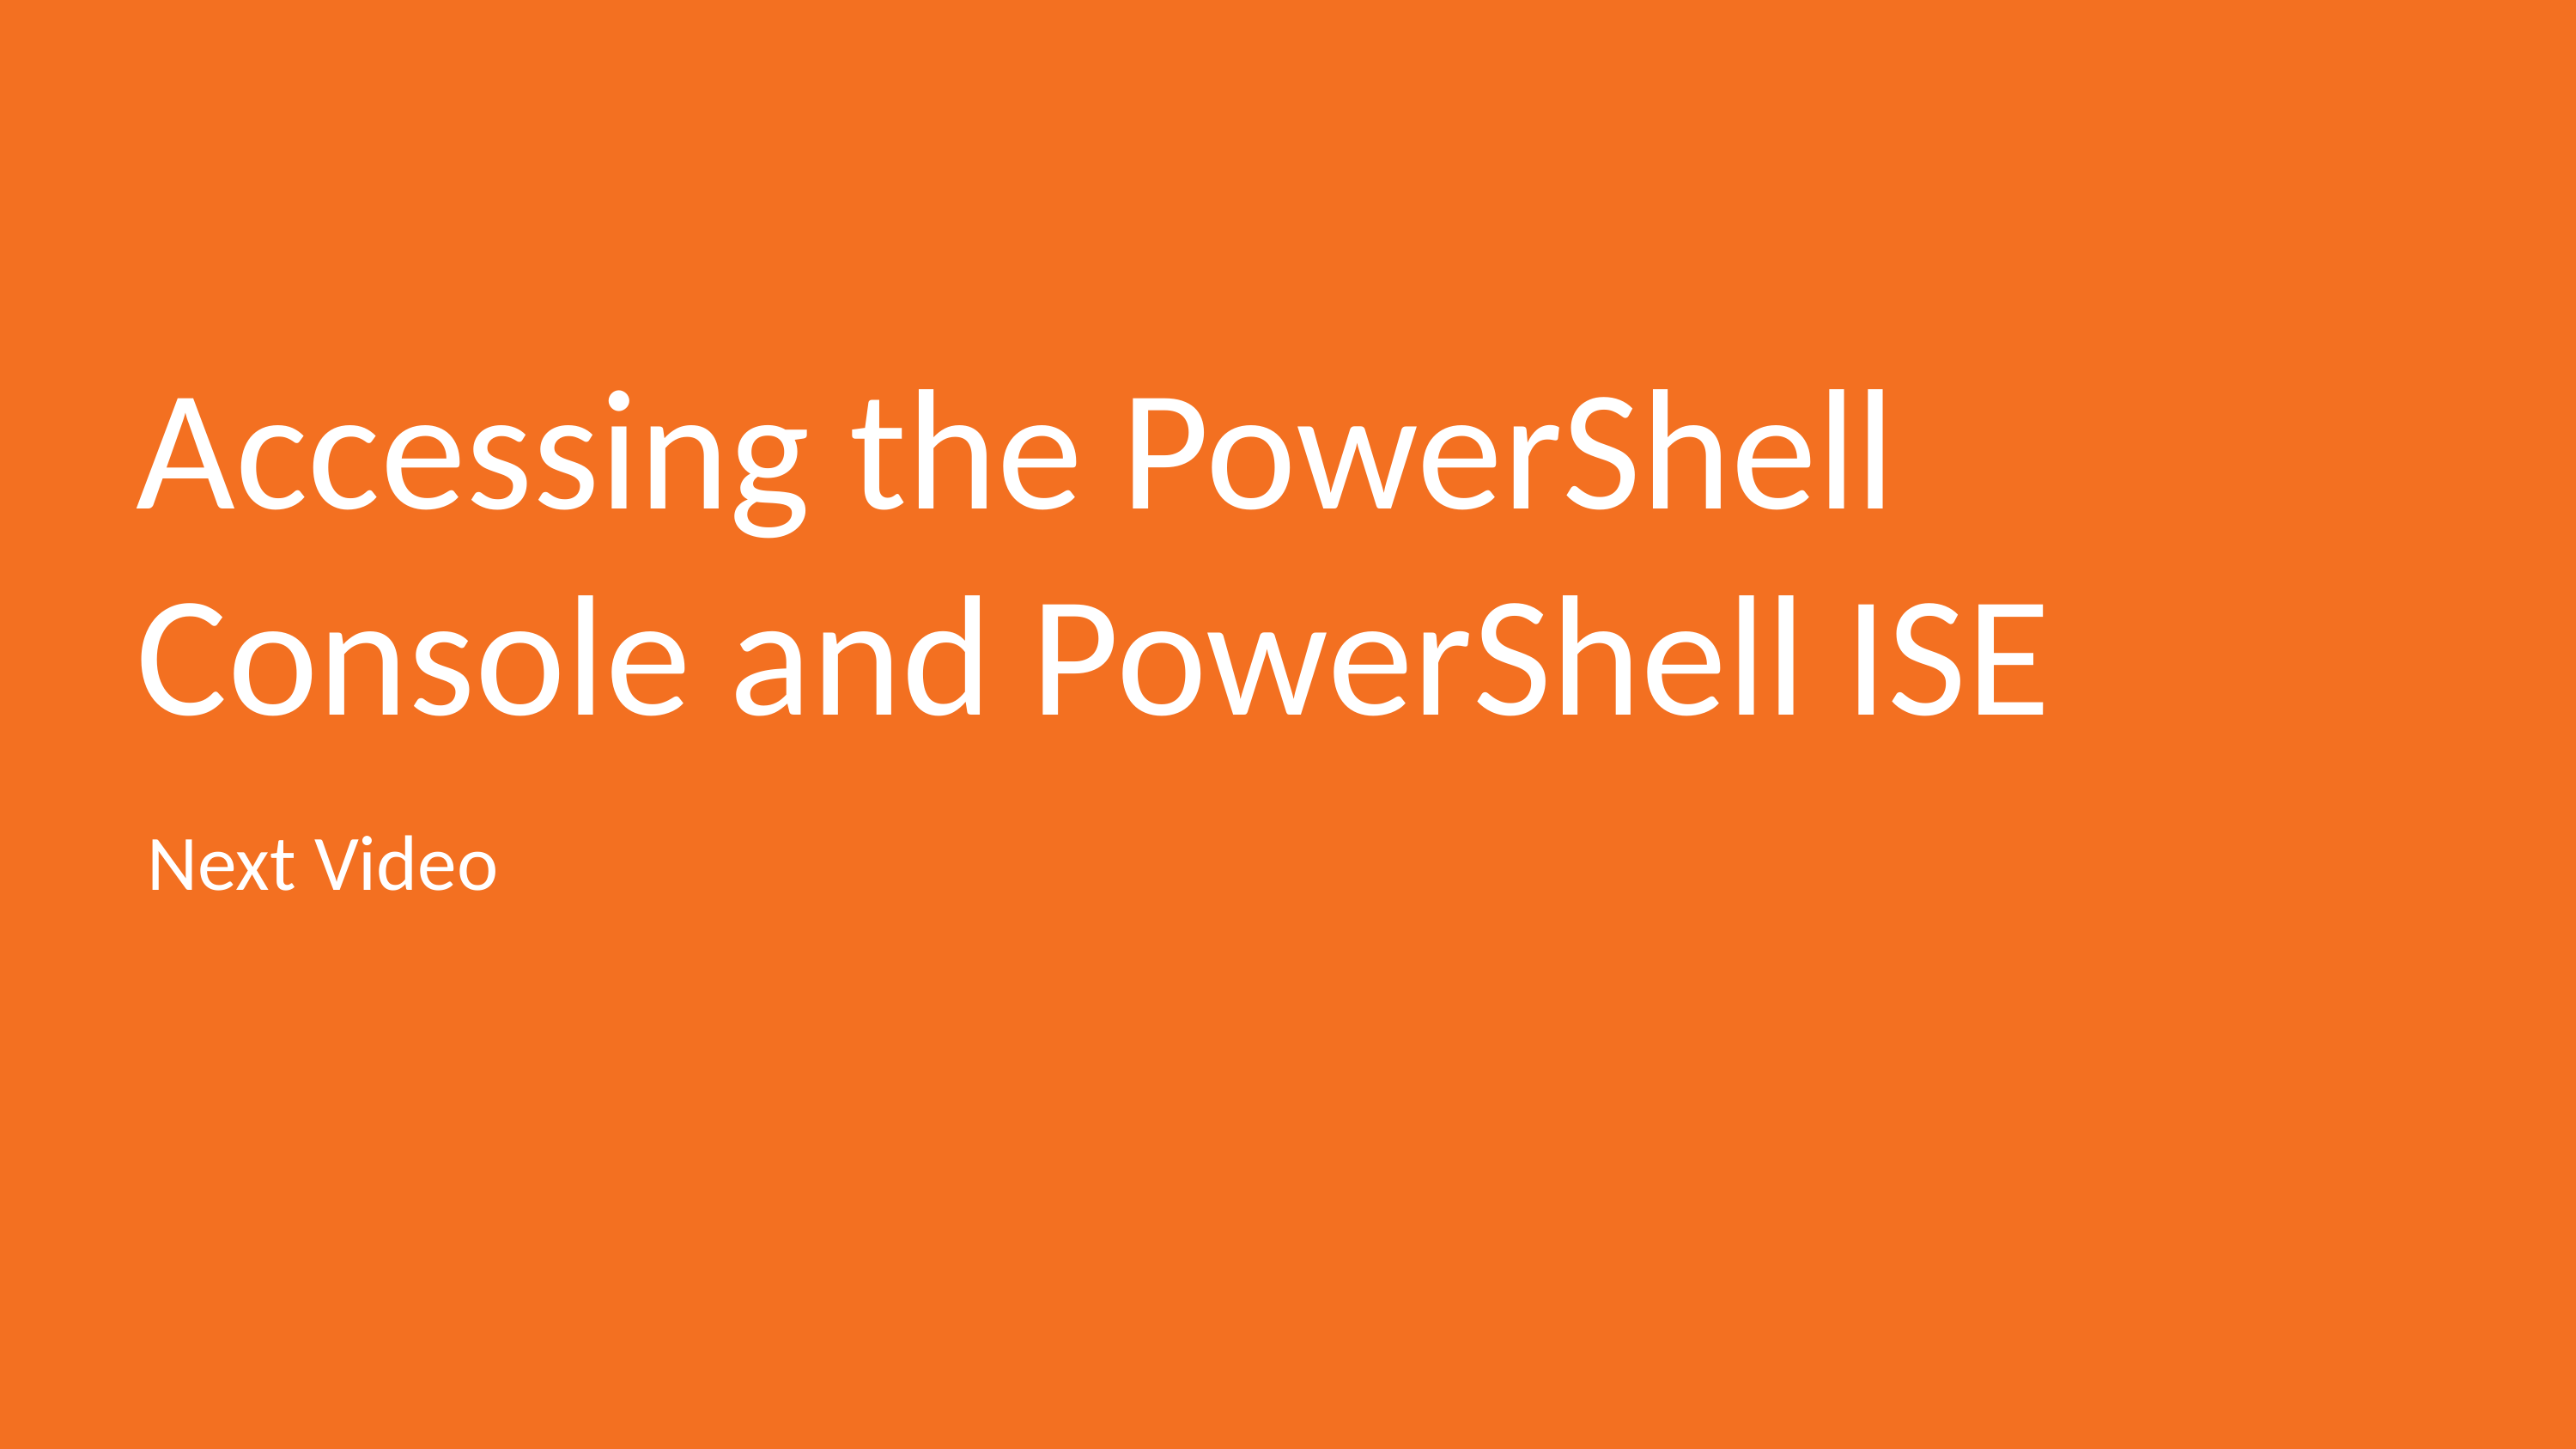

# Accessing the PowerShell Console and PowerShell ISE
Next Video